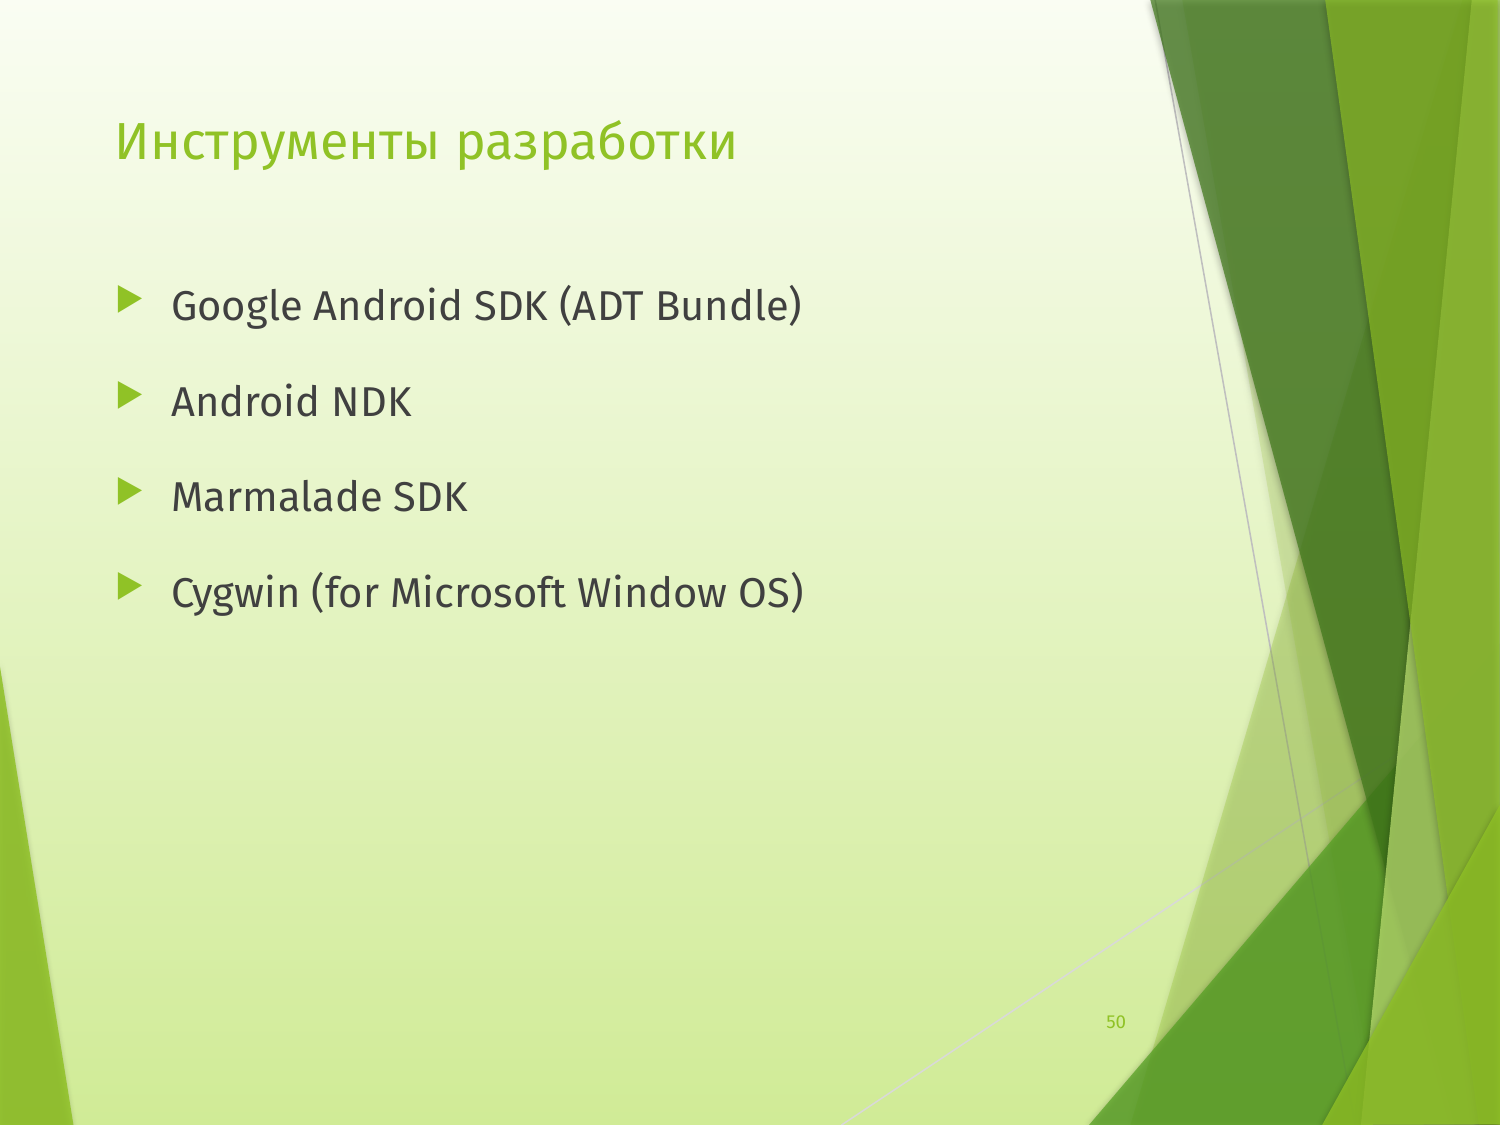

# Инструменты разработки
Google Android SDK (ADT Bundle)
Android NDK
Marmalade SDK
Cygwin (for Microsoft Window OS)

50